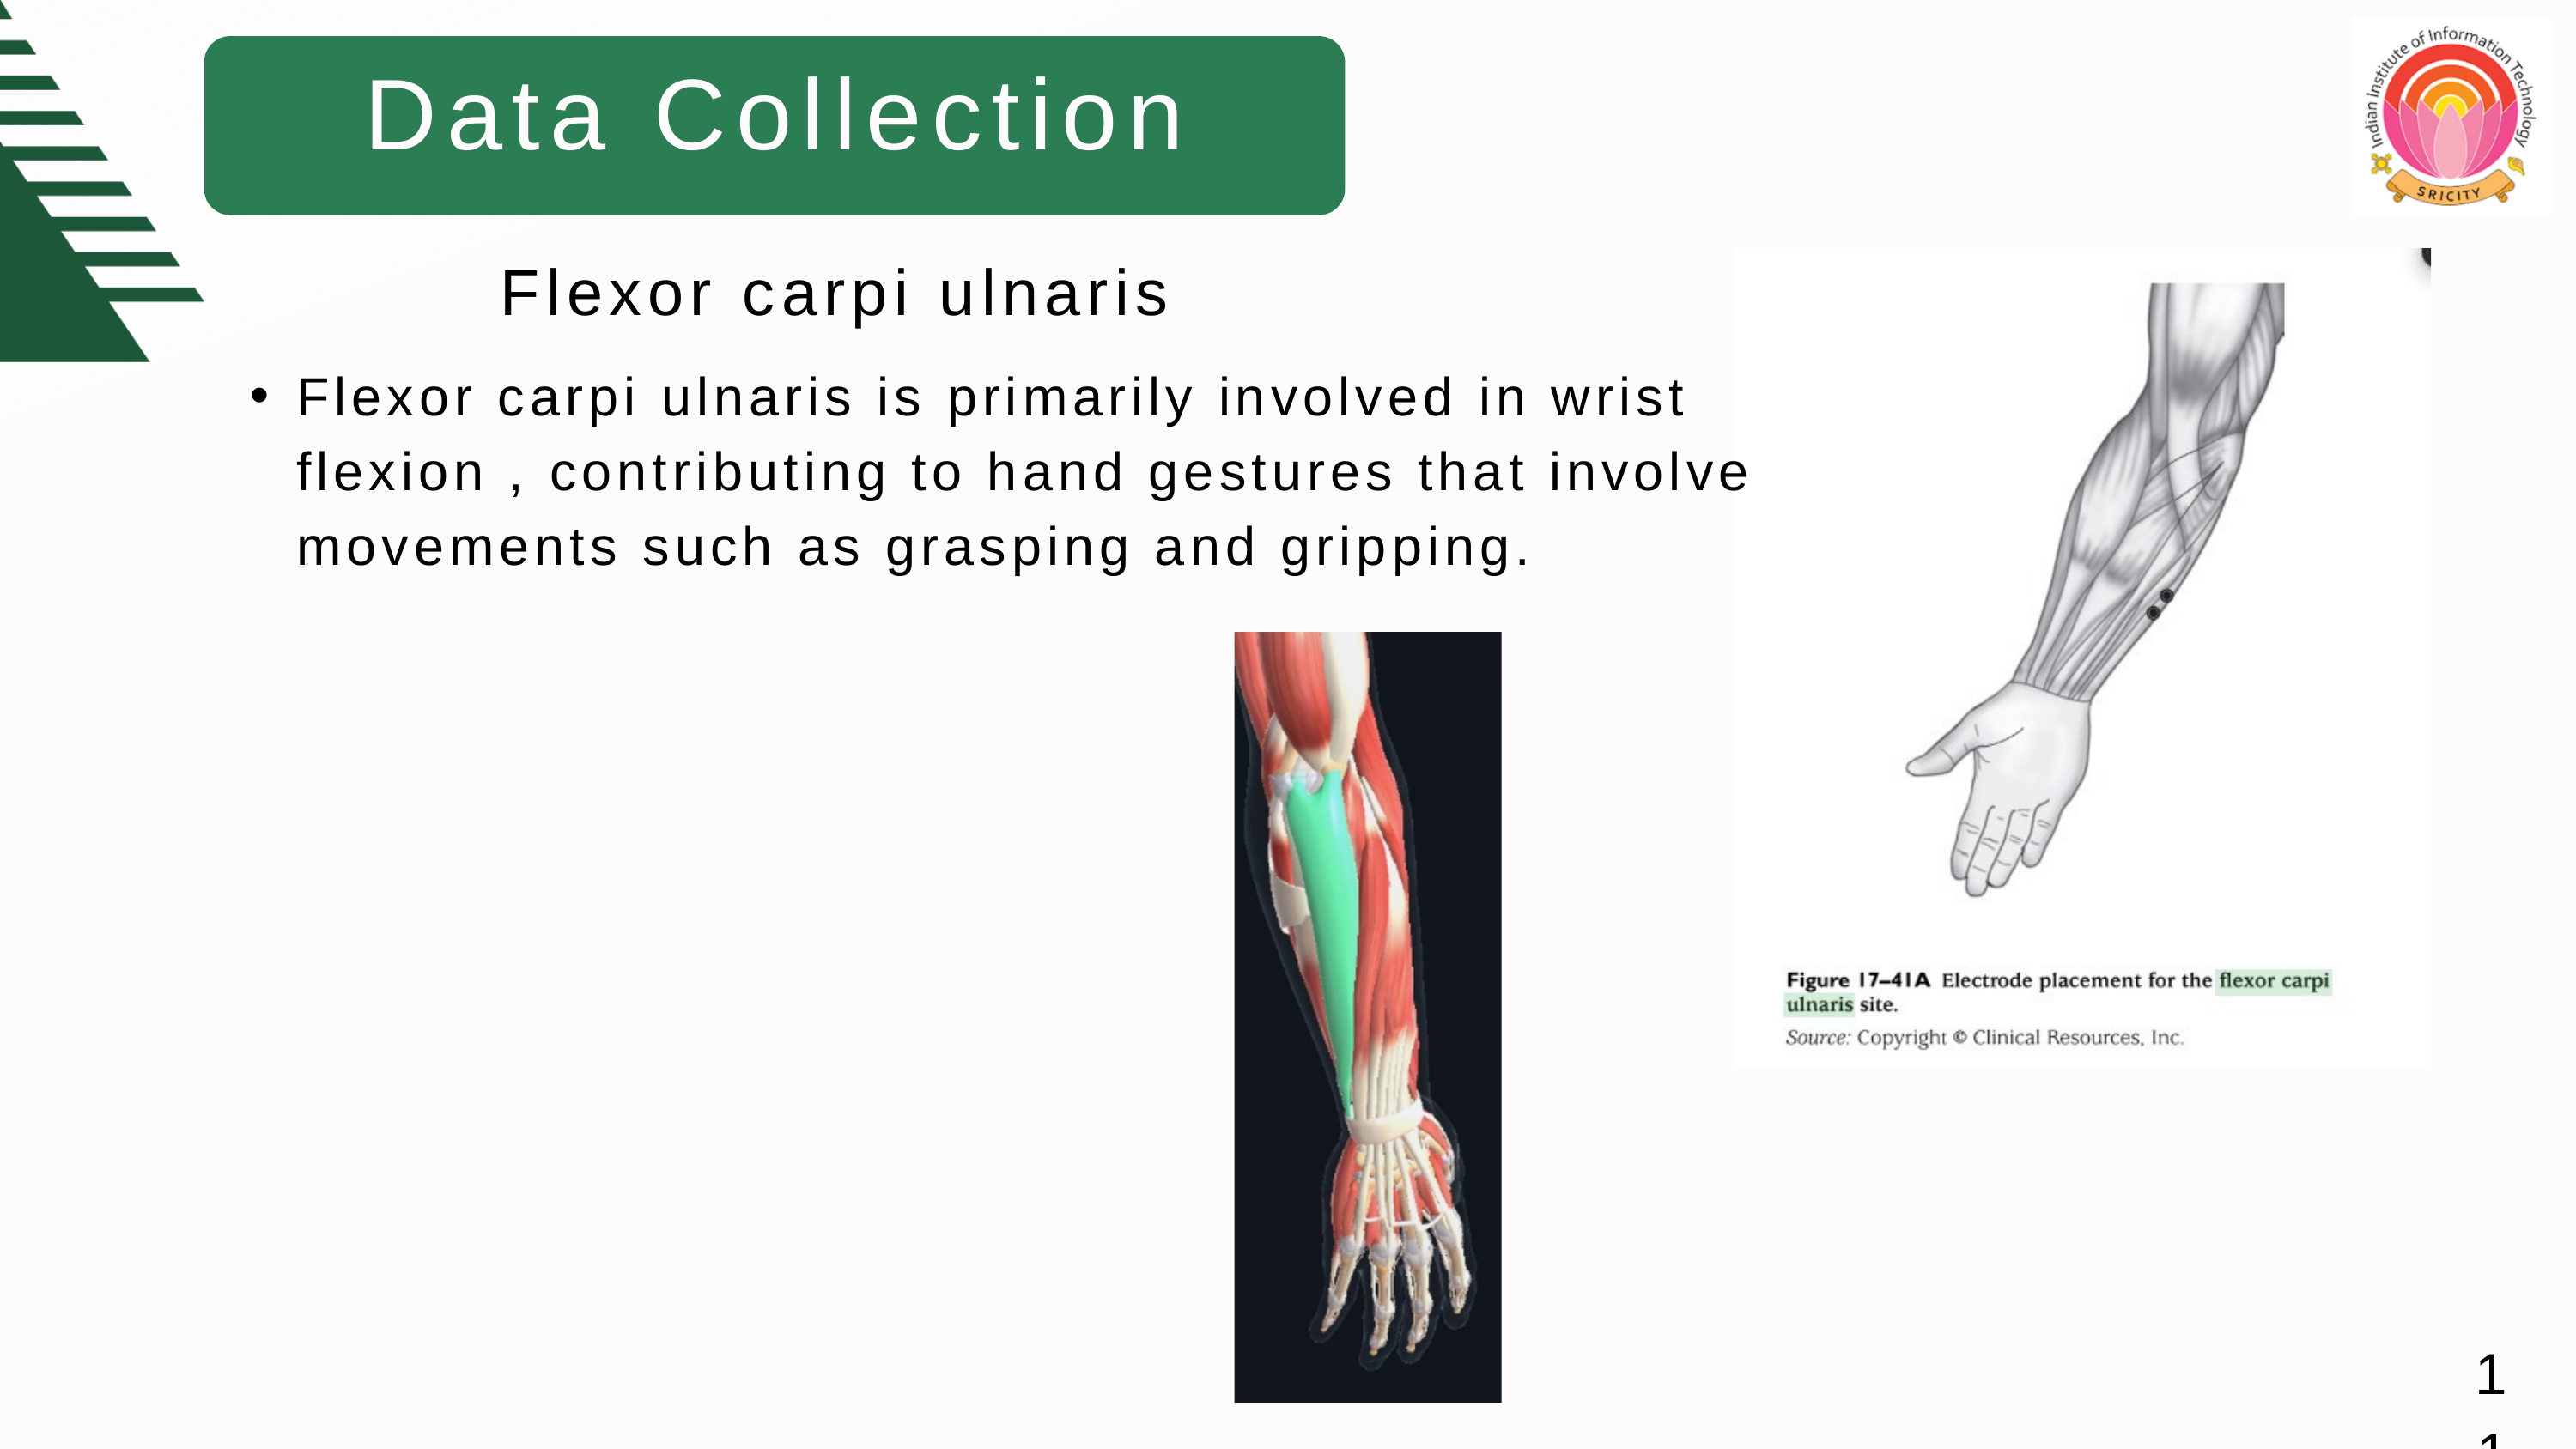

Data Collection
Flexor carpi ulnaris

Flexor carpi ulnaris is primarily involved in wrist flexion , contributing to hand gestures that involve movements such as grasping and gripping.

11